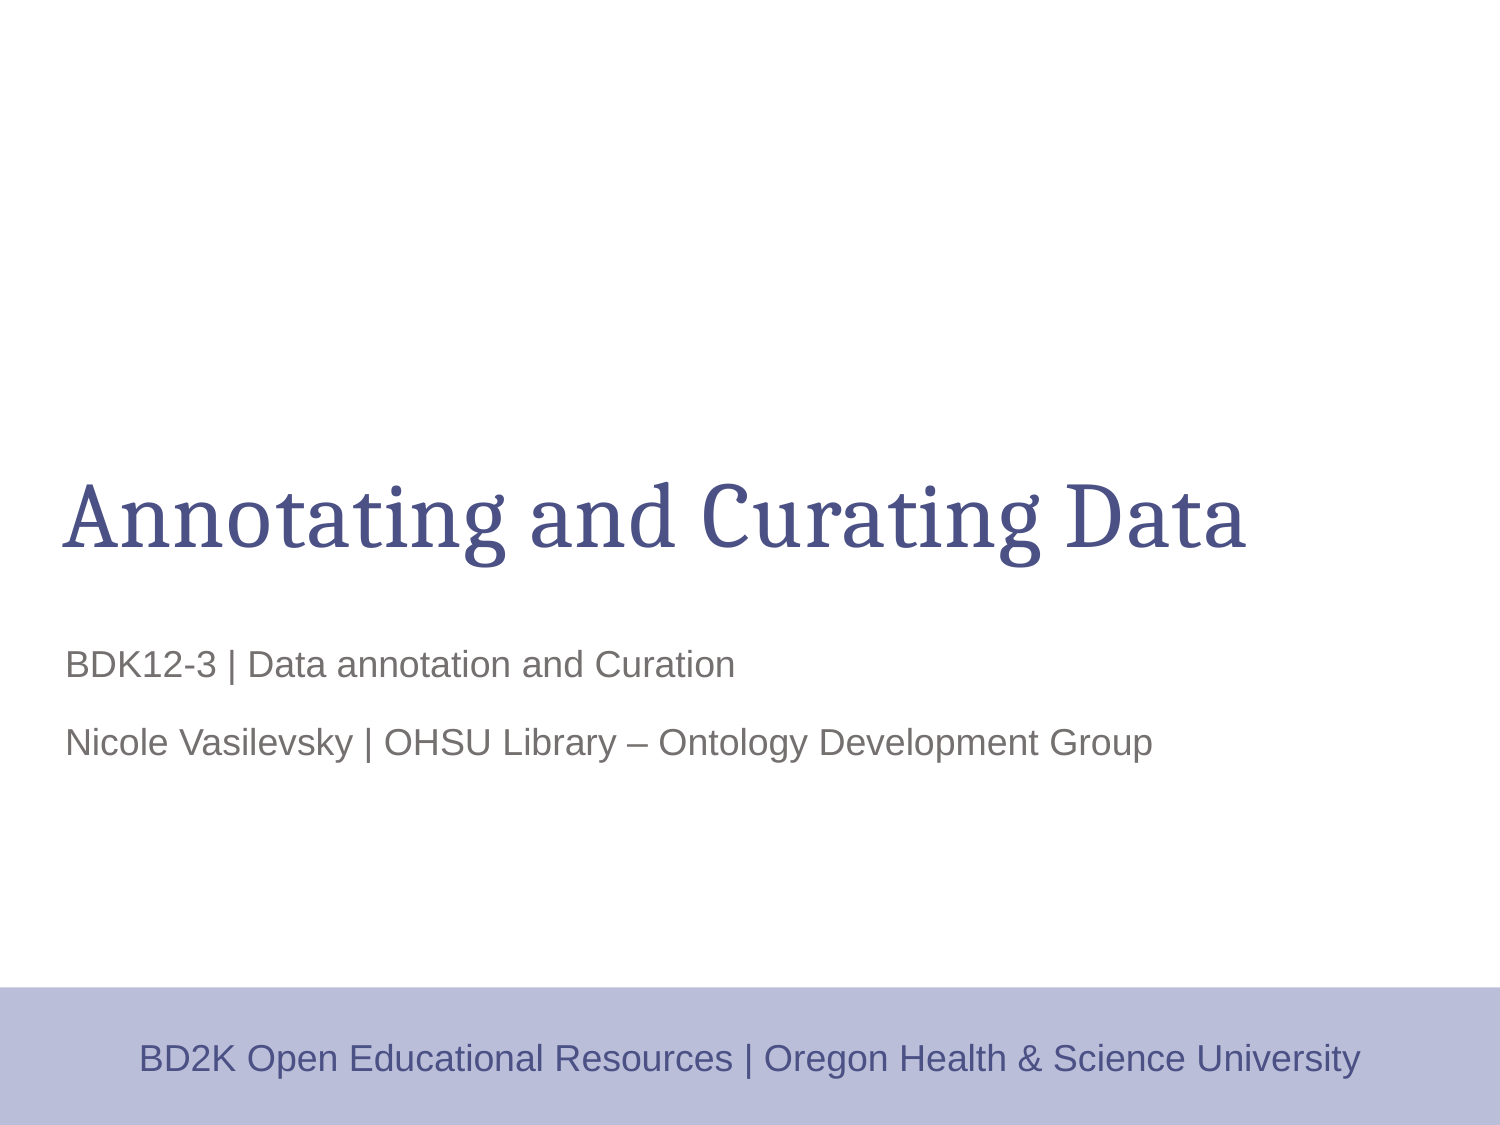

# Annotating and Curating Data
BDK12-3 | Data annotation and Curation
Nicole Vasilevsky | OHSU Library – Ontology Development Group